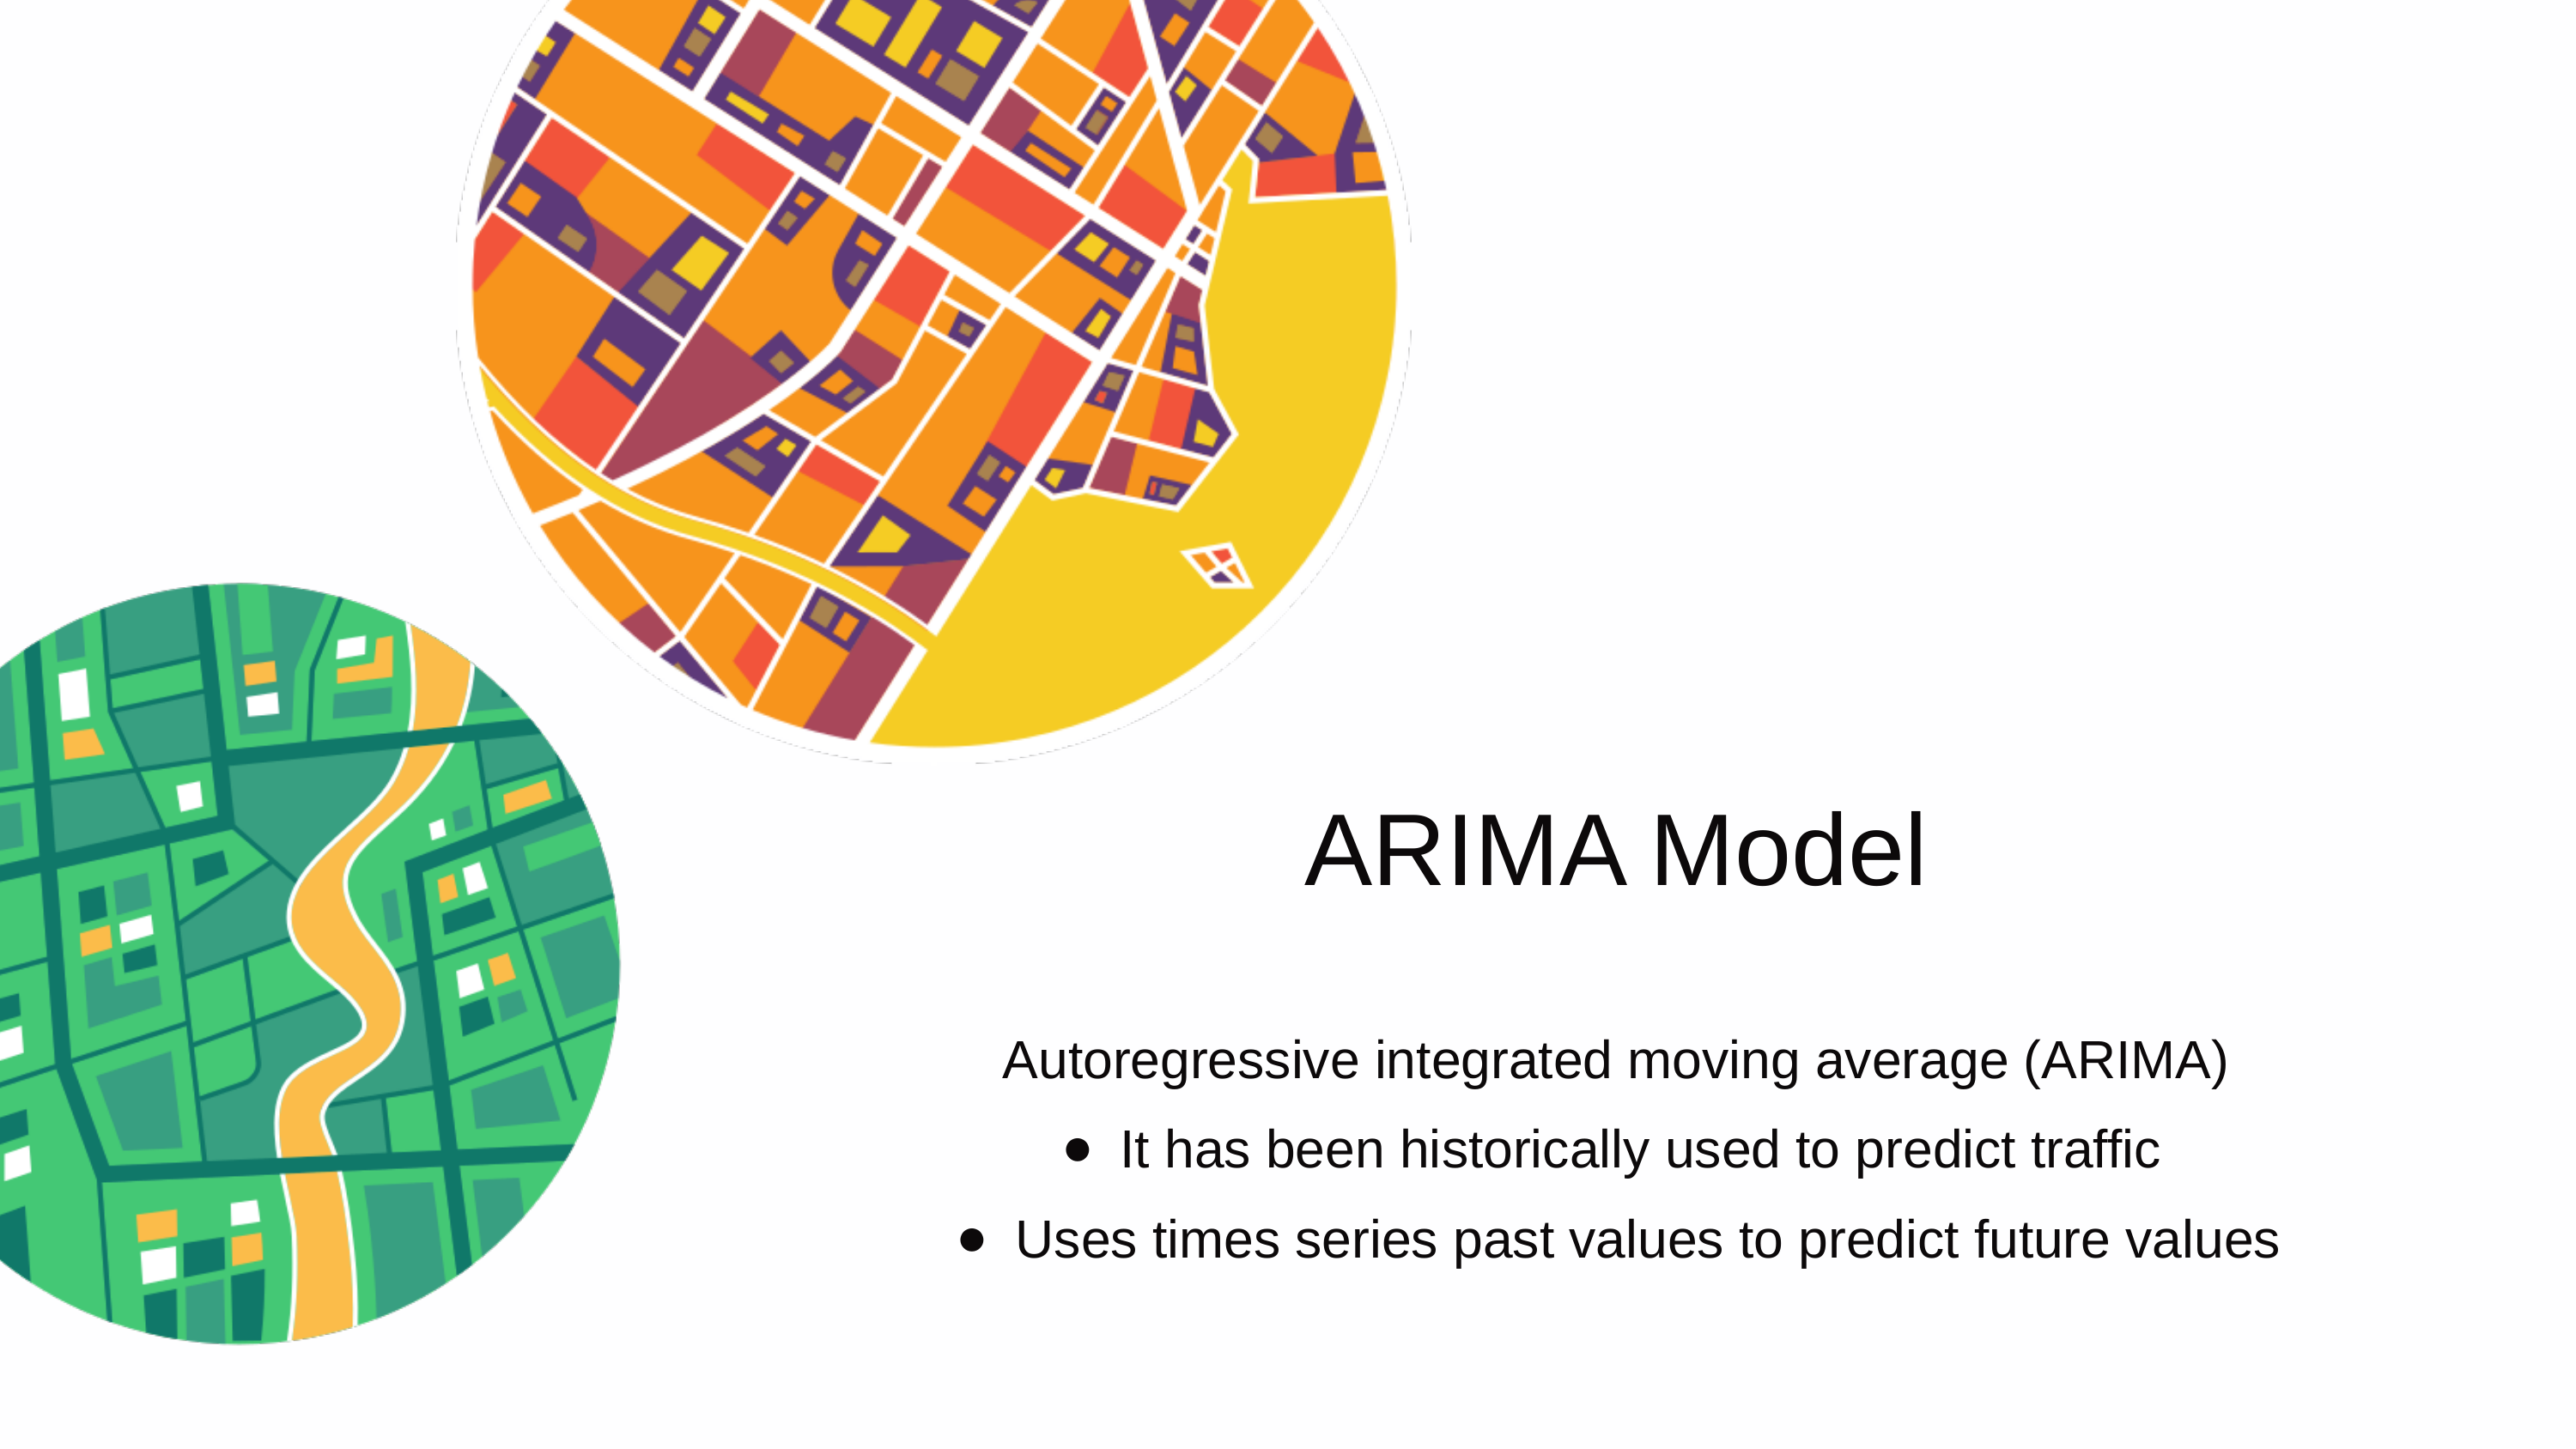

ARIMA Model
 Autoregressive integrated moving average (ARIMA)
It has been historically used to predict traffic
Uses times series past values to predict future values